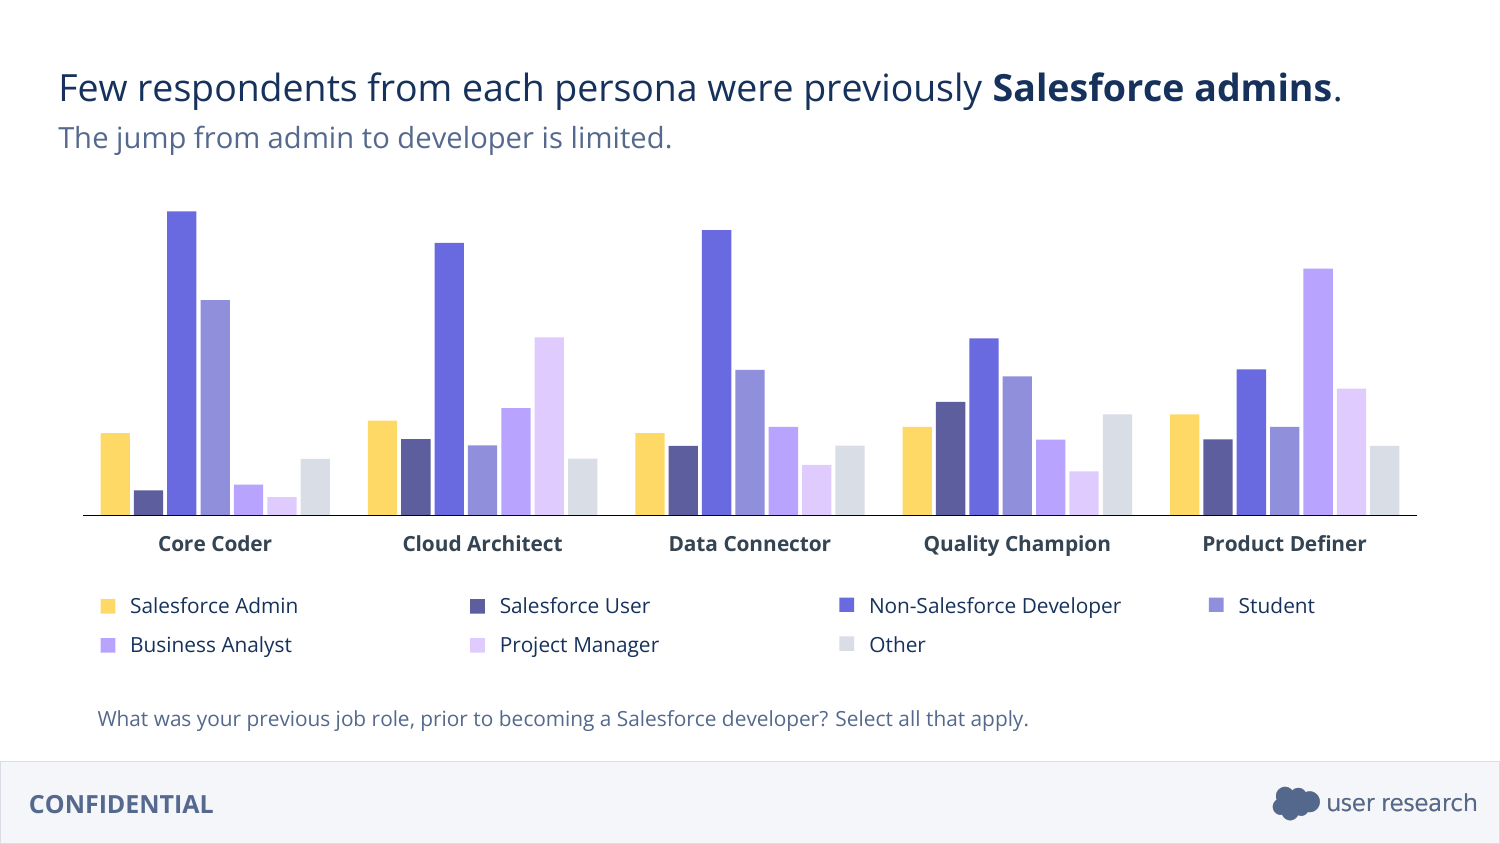

Few respondents from each persona were previously Salesforce admins.
The jump from admin to developer is limited.

Core Coder
Cloud Architect
Data Connector
Quality Champion
Product Definer
Salesforce Admin
Salesforce User
Non-Salesforce Developer
Student

Business Analyst
Project Manager
Other

What was your previous job role, prior to becoming a Salesforce developer? Select all that apply.